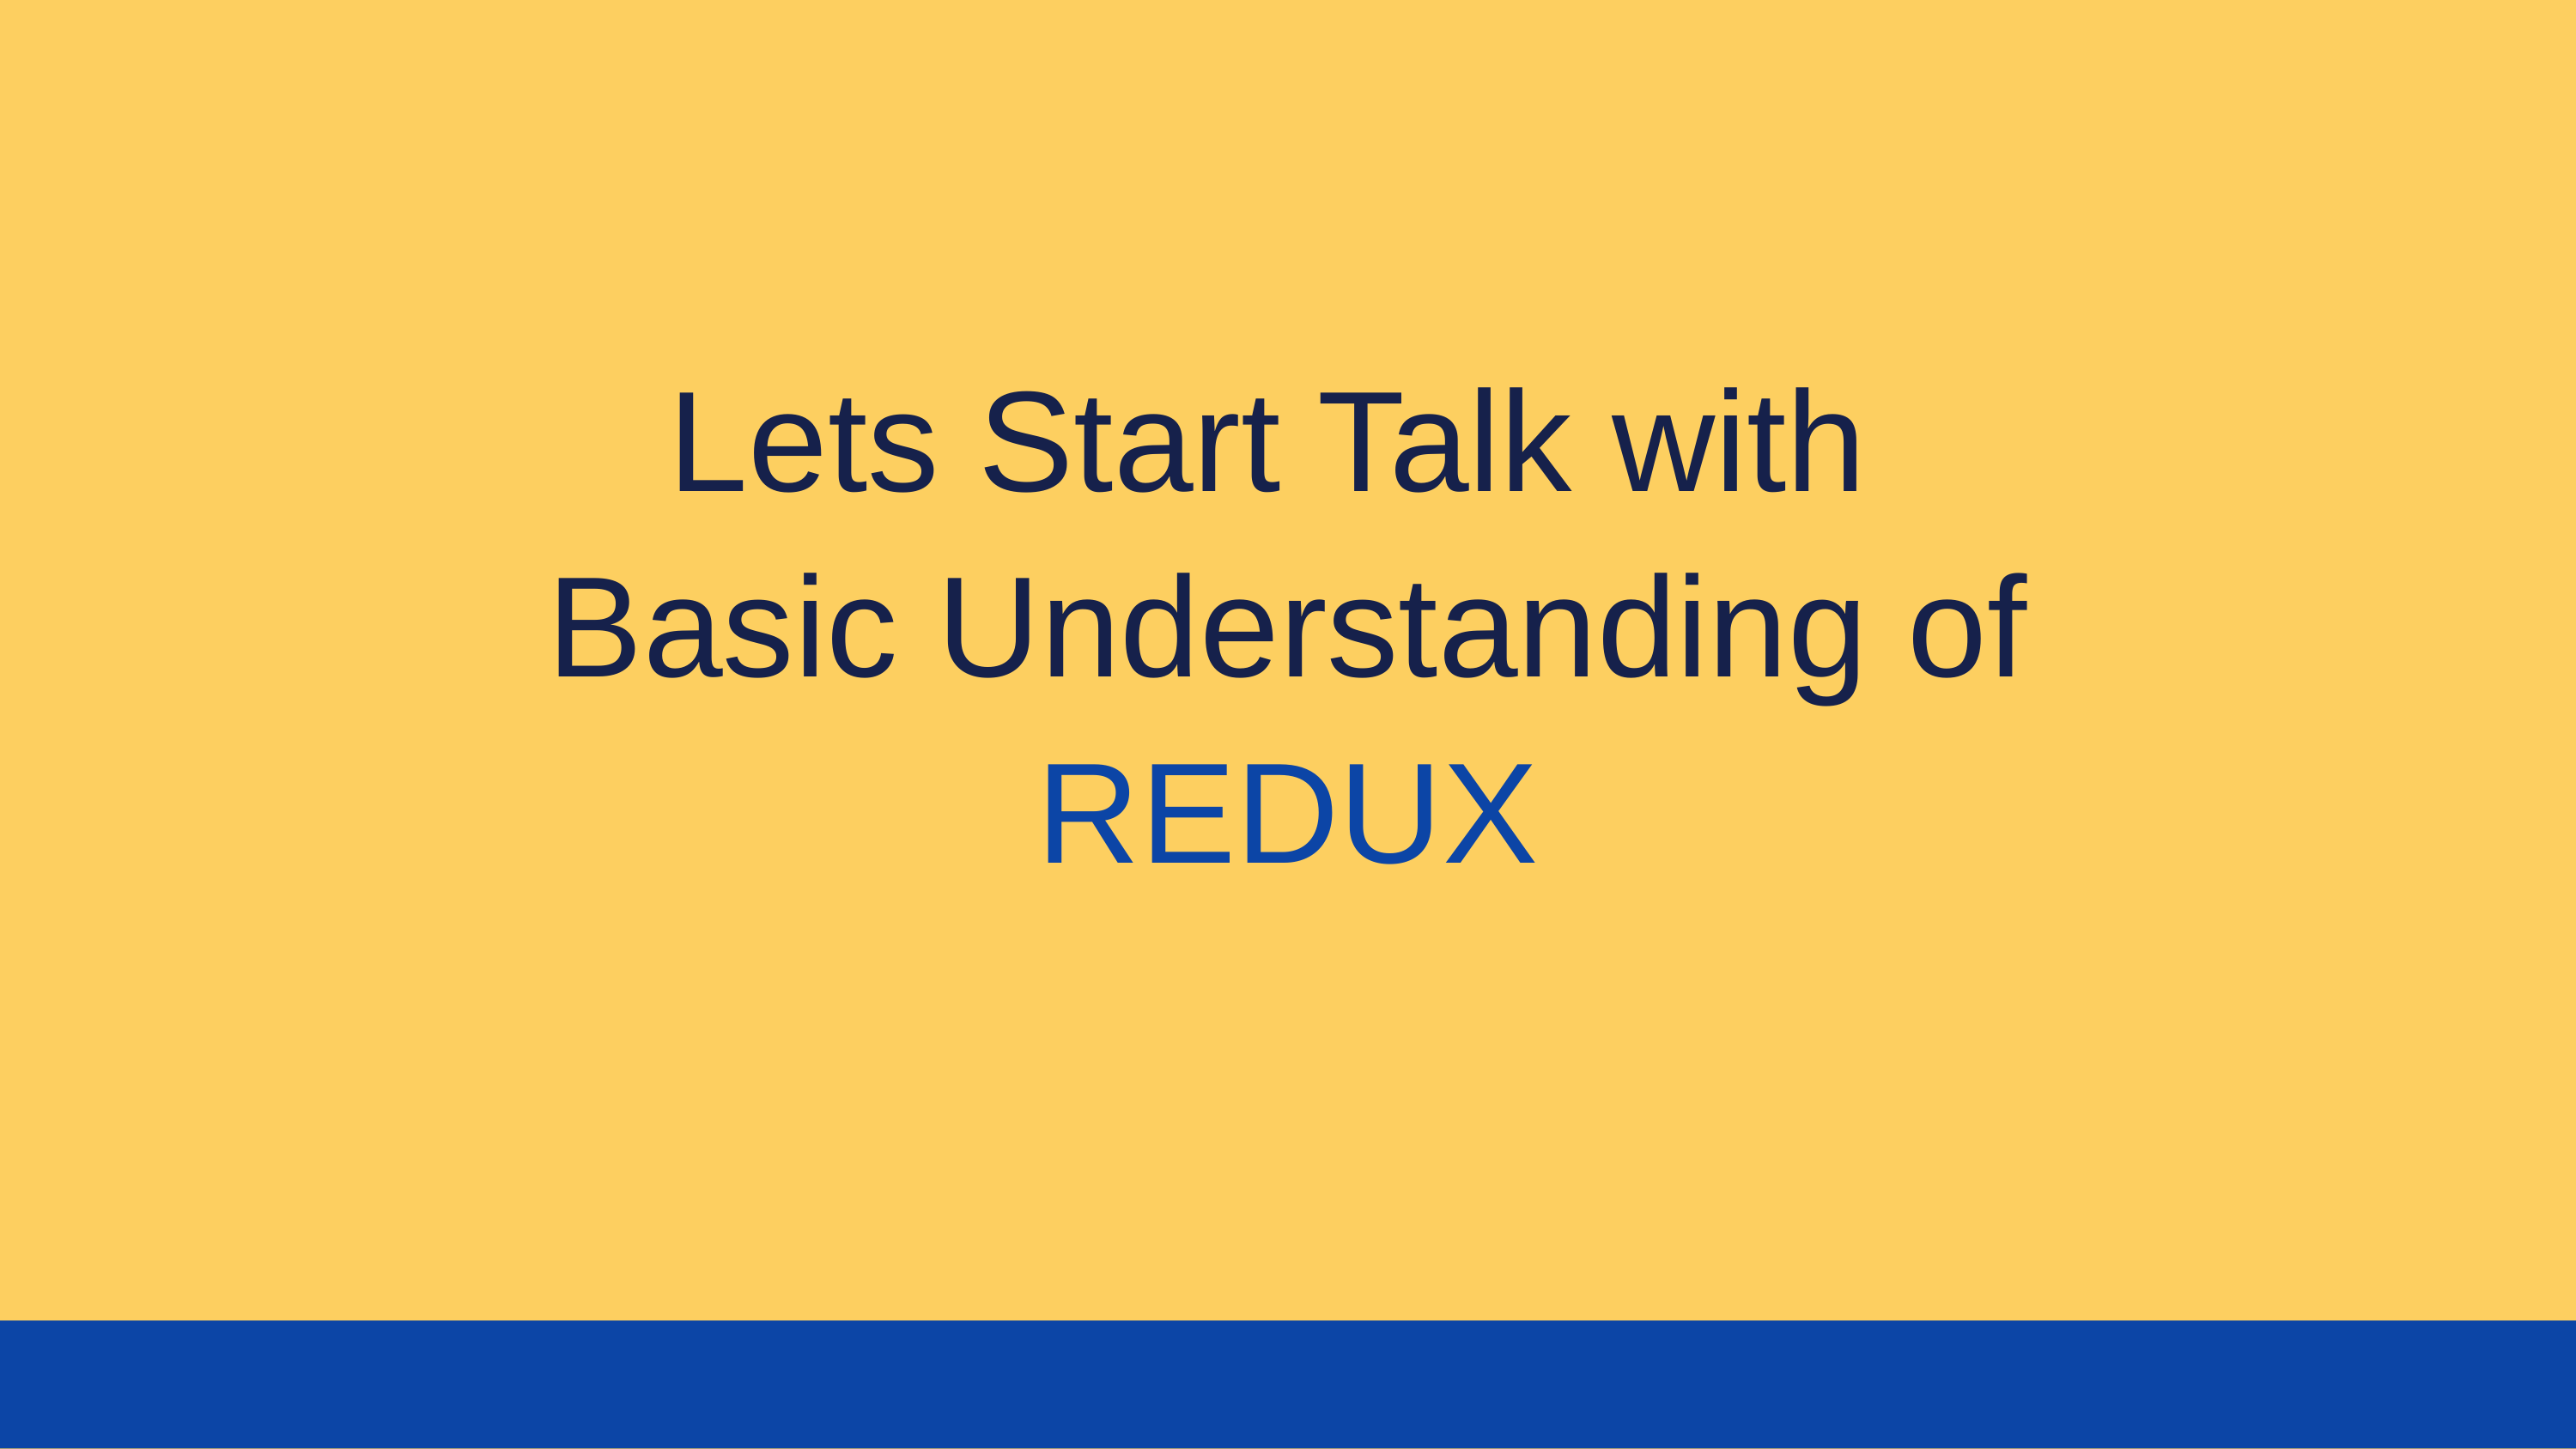

Lets Start Talk with
Basic Understanding of REDUX